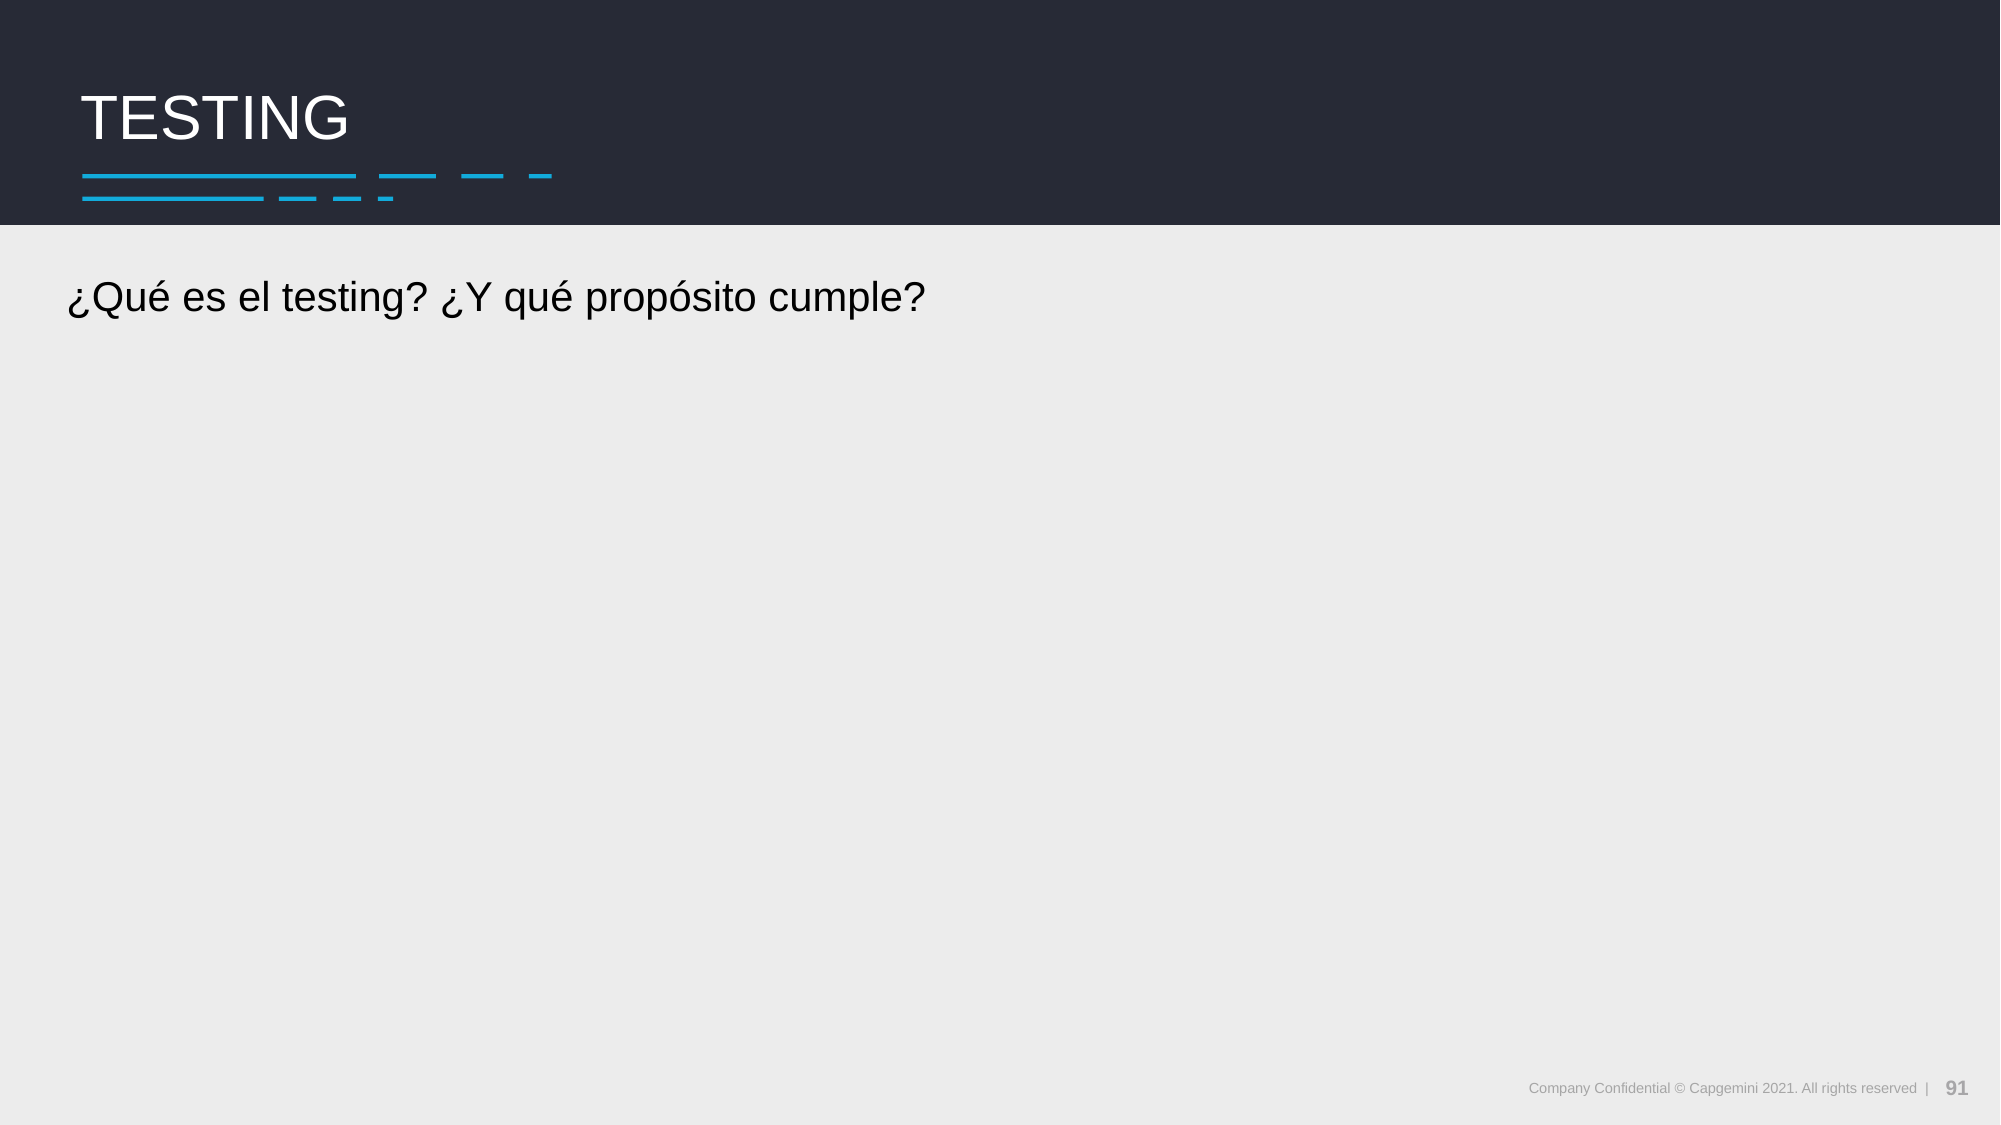

Utilidades del web scraping
Qué es web scraping
Testing

¿Qué es el testing? ¿Y qué propósito cumple?

91